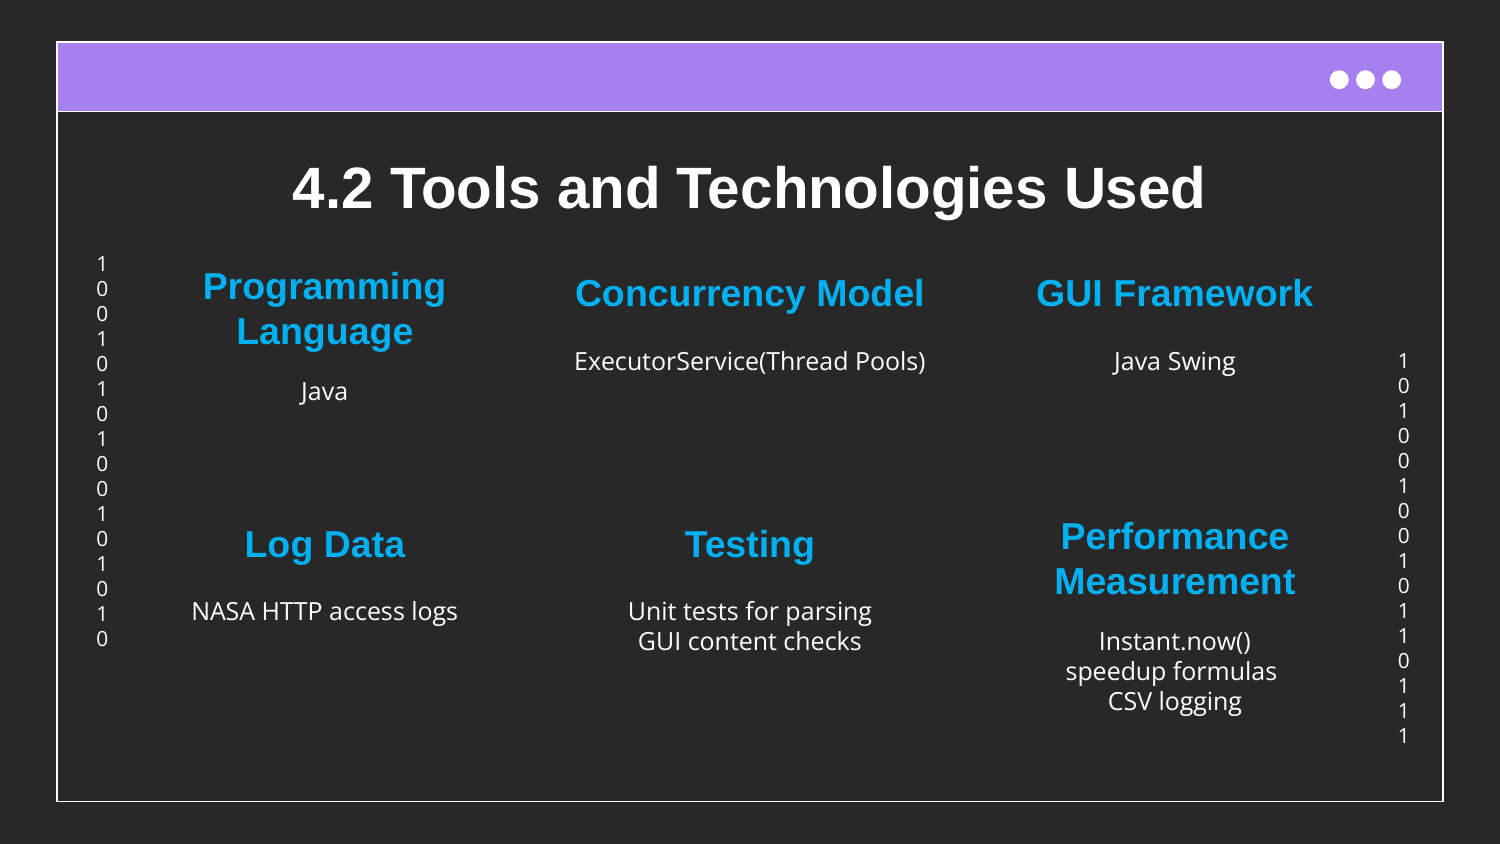

# 4.2 Tools and Technologies Used
Concurrency Model
GUI Framework
Programming Language

Java
Java Swing
ExecutorService(Thread Pools)
Testing
Log Data
Performance Measurement
NASA HTTP access logs

Instant.now()
speedup formulas
CSV logging
Unit tests for parsing
GUI content checks